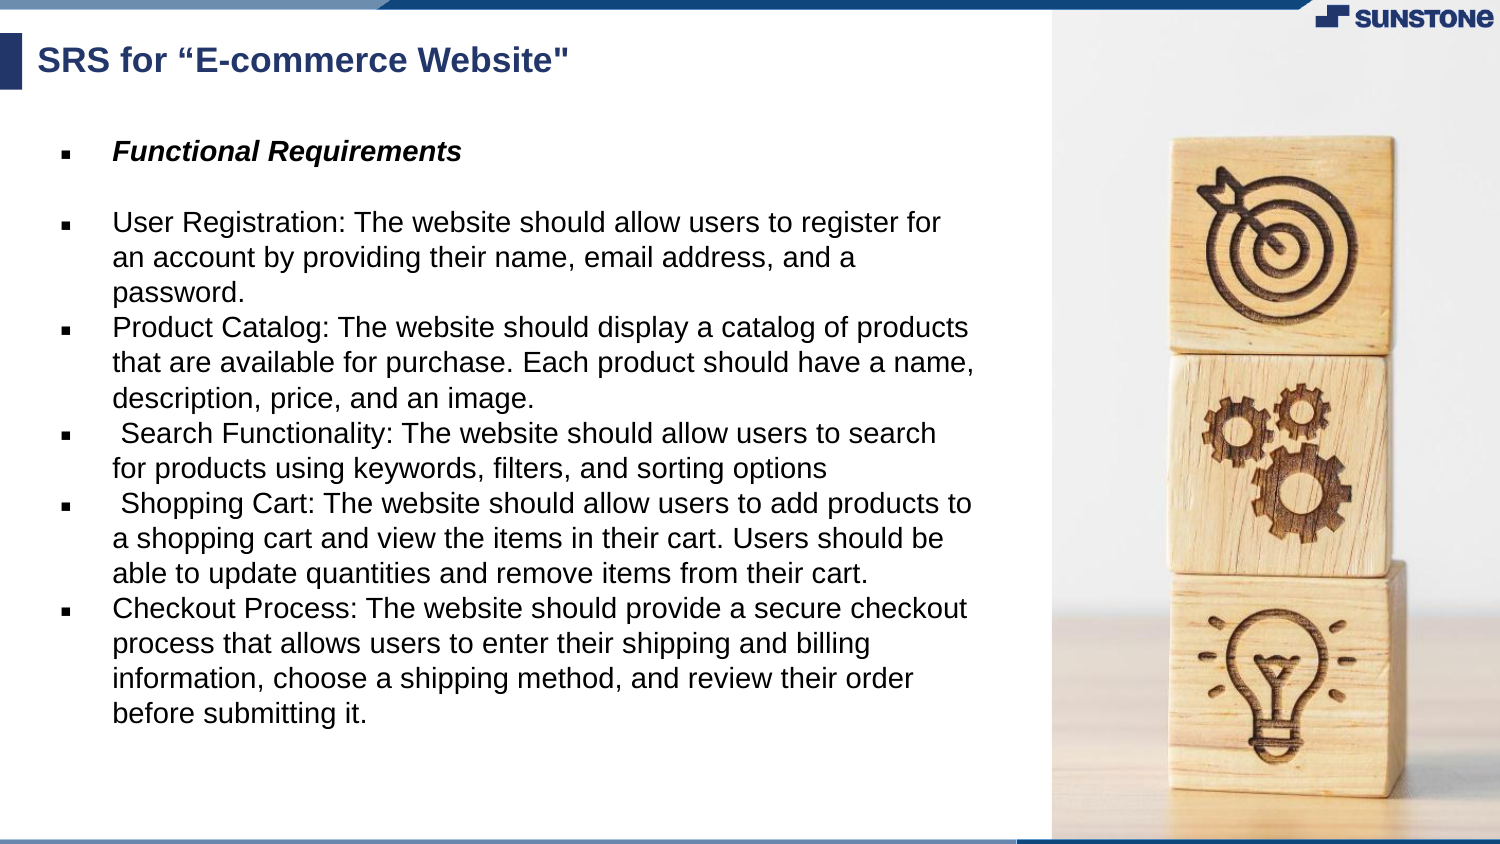

# SRS for “E-commerce Website"
Functional Requirements
User Registration: The website should allow users to register for an account by providing their name, email address, and a password.
Product Catalog: The website should display a catalog of products that are available for purchase. Each product should have a name, description, price, and an image.
 Search Functionality: The website should allow users to search for products using keywords, filters, and sorting options
 Shopping Cart: The website should allow users to add products to a shopping cart and view the items in their cart. Users should be able to update quantities and remove items from their cart.
Checkout Process: The website should provide a secure checkout process that allows users to enter their shipping and billing information, choose a shipping method, and review their order before submitting it.